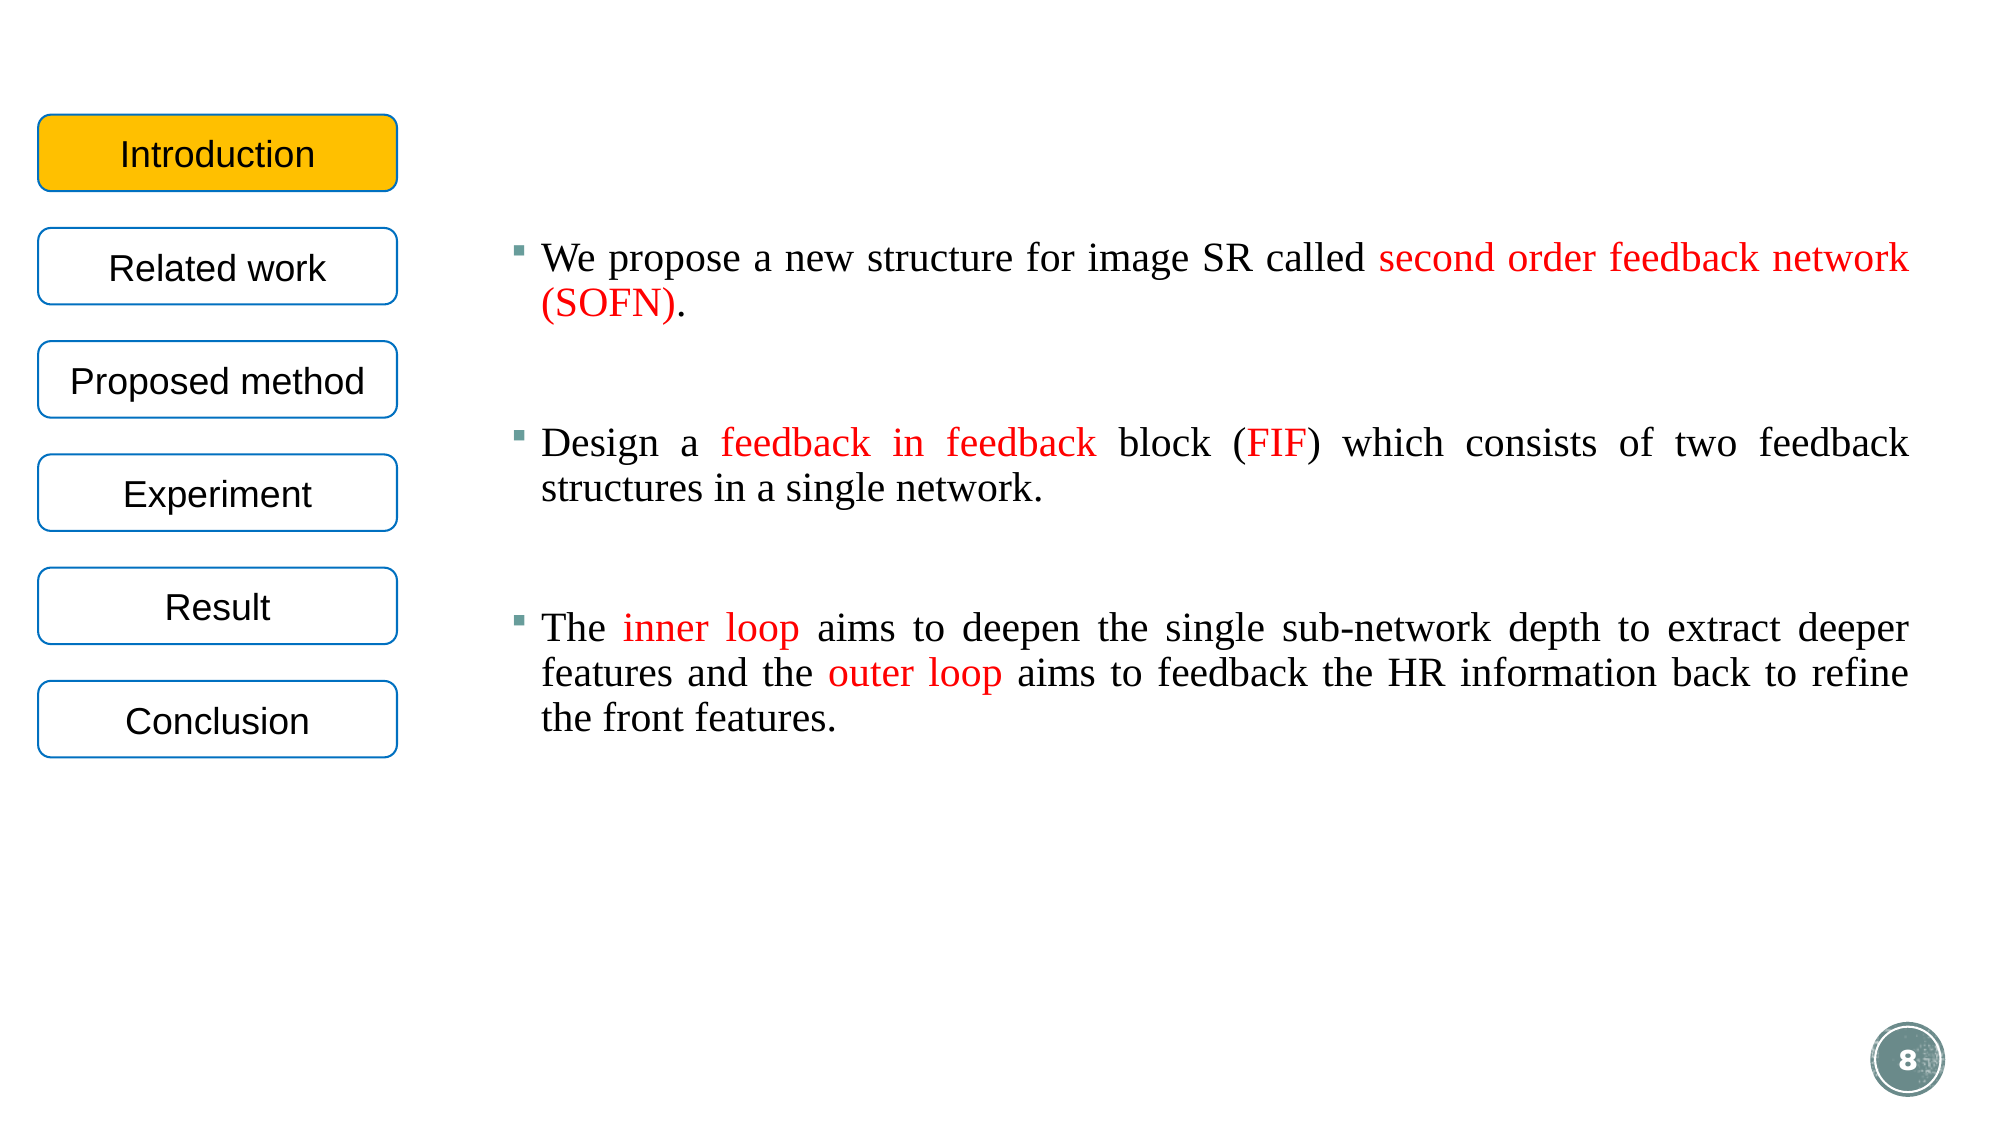

Introduction
Related work
We propose a new structure for image SR called second order feedback network (SOFN).

Design a feedback in feedback block (FIF) which consists of two feedback structures in a single network.

The inner loop aims to deepen the single sub-network depth to extract deeper features and the outer loop aims to feedback the HR information back to refine the front features.
Proposed method
Experiment
Result
Conclusion
8